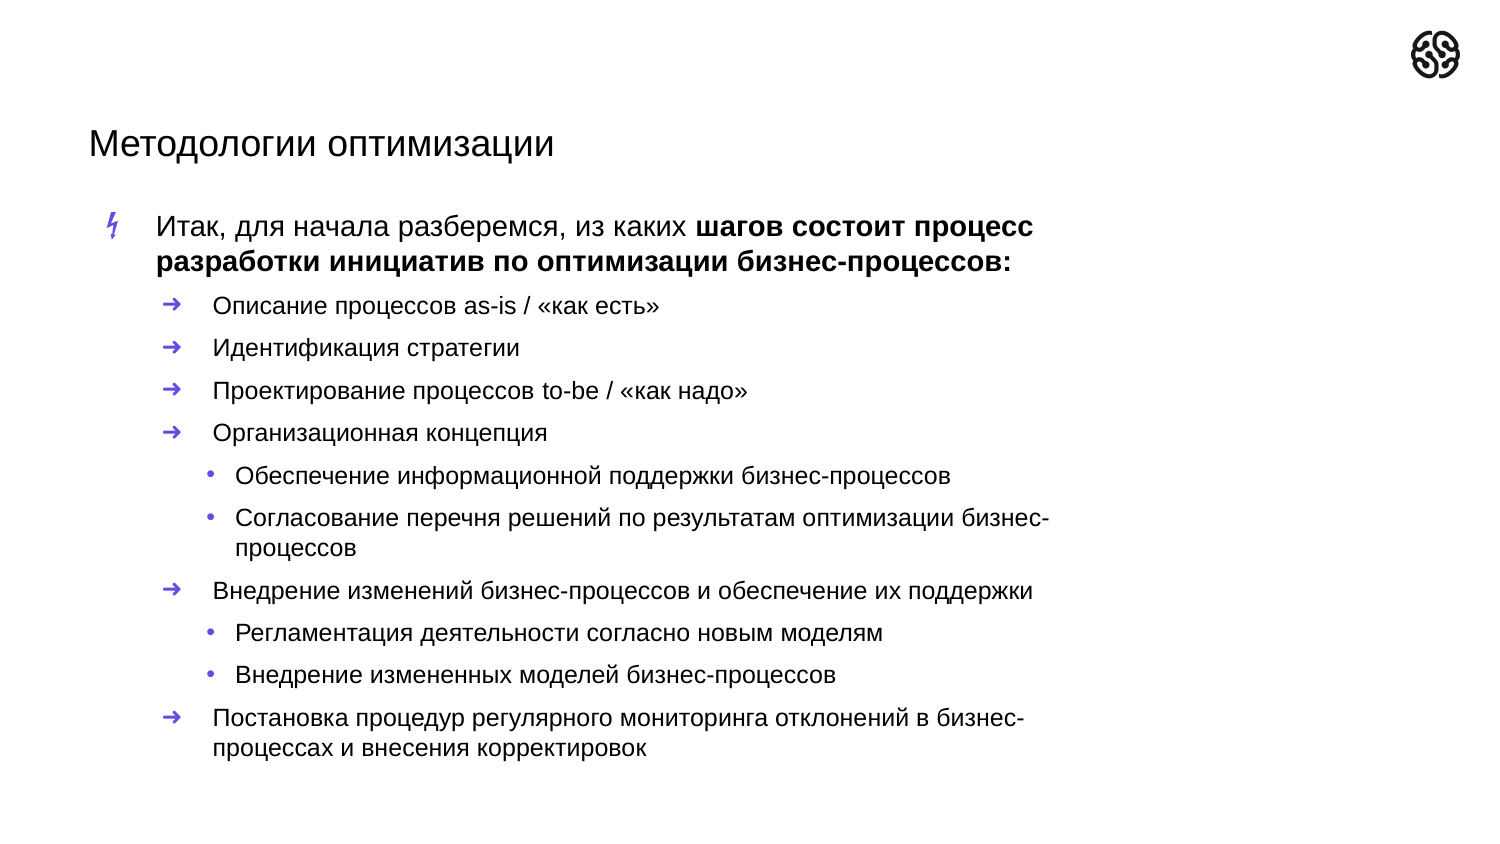

# Методологии оптимизации
Итак, для начала разберемся, из каких шагов состоит процесс разработки инициатив по оптимизации бизнес-процессов:
Описание процессов as-is / «как есть»
Идентификация стратегии
Проектирование процессов to-be / «как надо»
Организационная концепция
Обеспечение информационной поддержки бизнес-процессов
Согласование перечня решений по результатам оптимизации бизнес-процессов
Внедрение изменений бизнес-процессов и обеспечение их поддержки
Регламентация деятельности согласно новым моделям
Внедрение измененных моделей бизнес-процессов
Постановка процедур регулярного мониторинга отклонений в бизнес-процессах и внесения корректировок